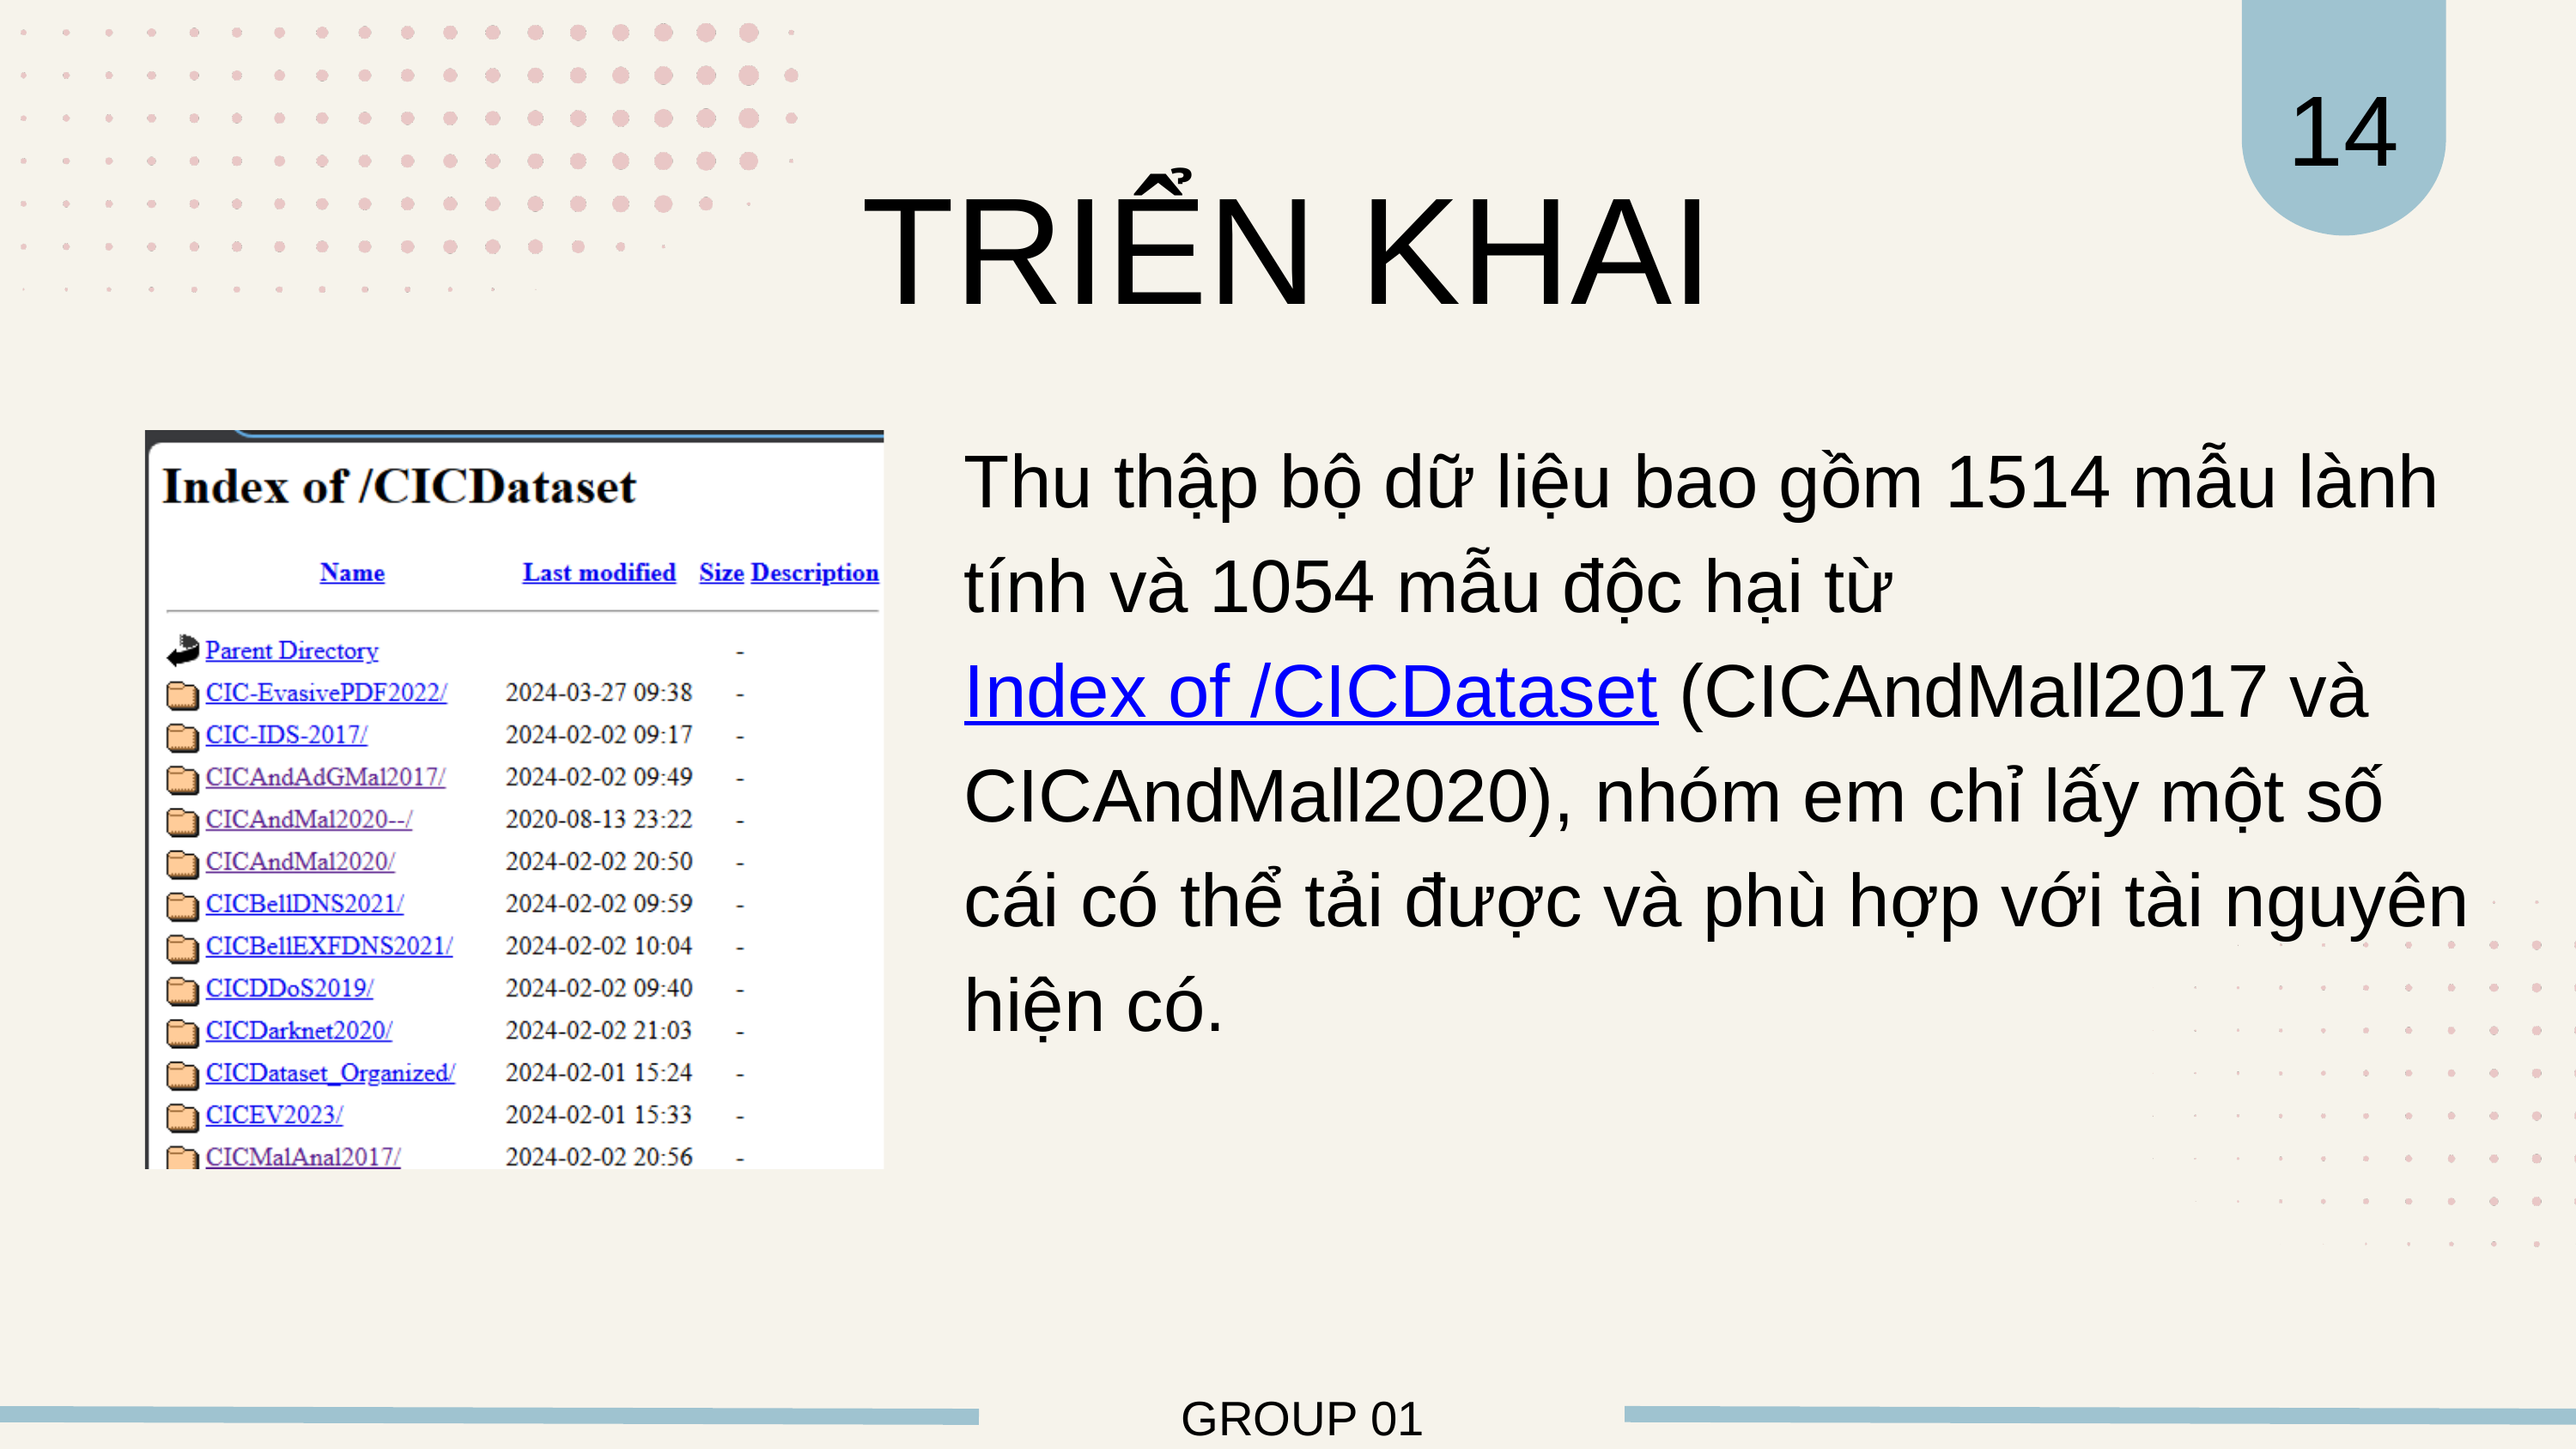

14

TRIỂN KHAI
Thu thập bộ dữ liệu bao gồm 1514 mẫu lành tính và 1054 mẫu độc hại từ Index of /CICDataset (CICAndMall2017 và CICAndMall2020), nhóm em chỉ lấy một số cái có thể tải được và phù hợp với tài nguyên hiện có.

GROUP 01